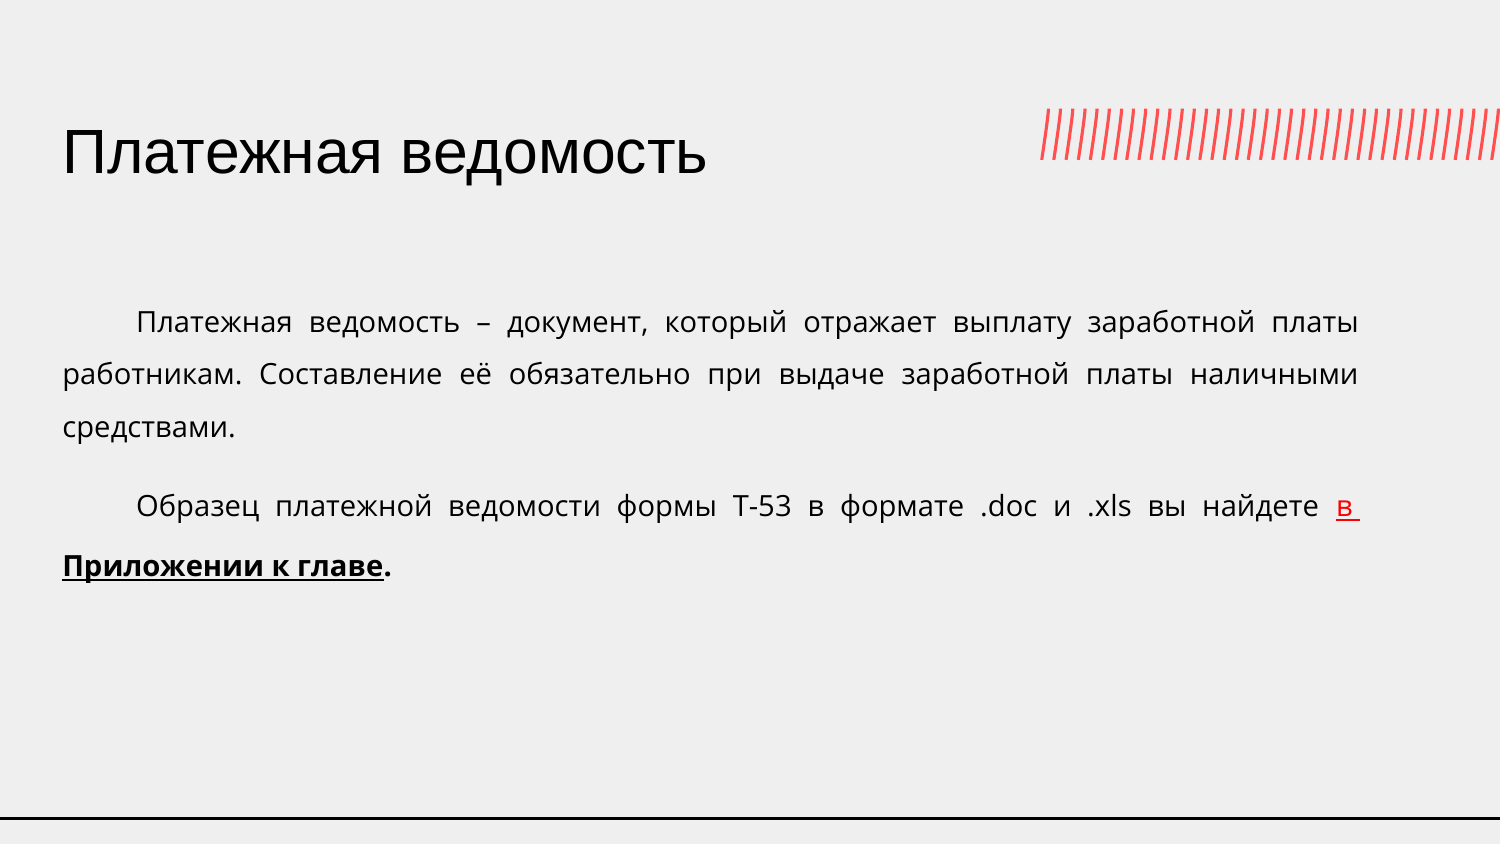

# Платежная ведомость

Платежная ведомость – документ, который отражает выплату заработной платы работникам. Составление её обязательно при выдаче заработной платы наличными средствами.
Образец платежной ведомости формы Т-53 в формате .doc и .xls вы найдете в Приложении к главе.